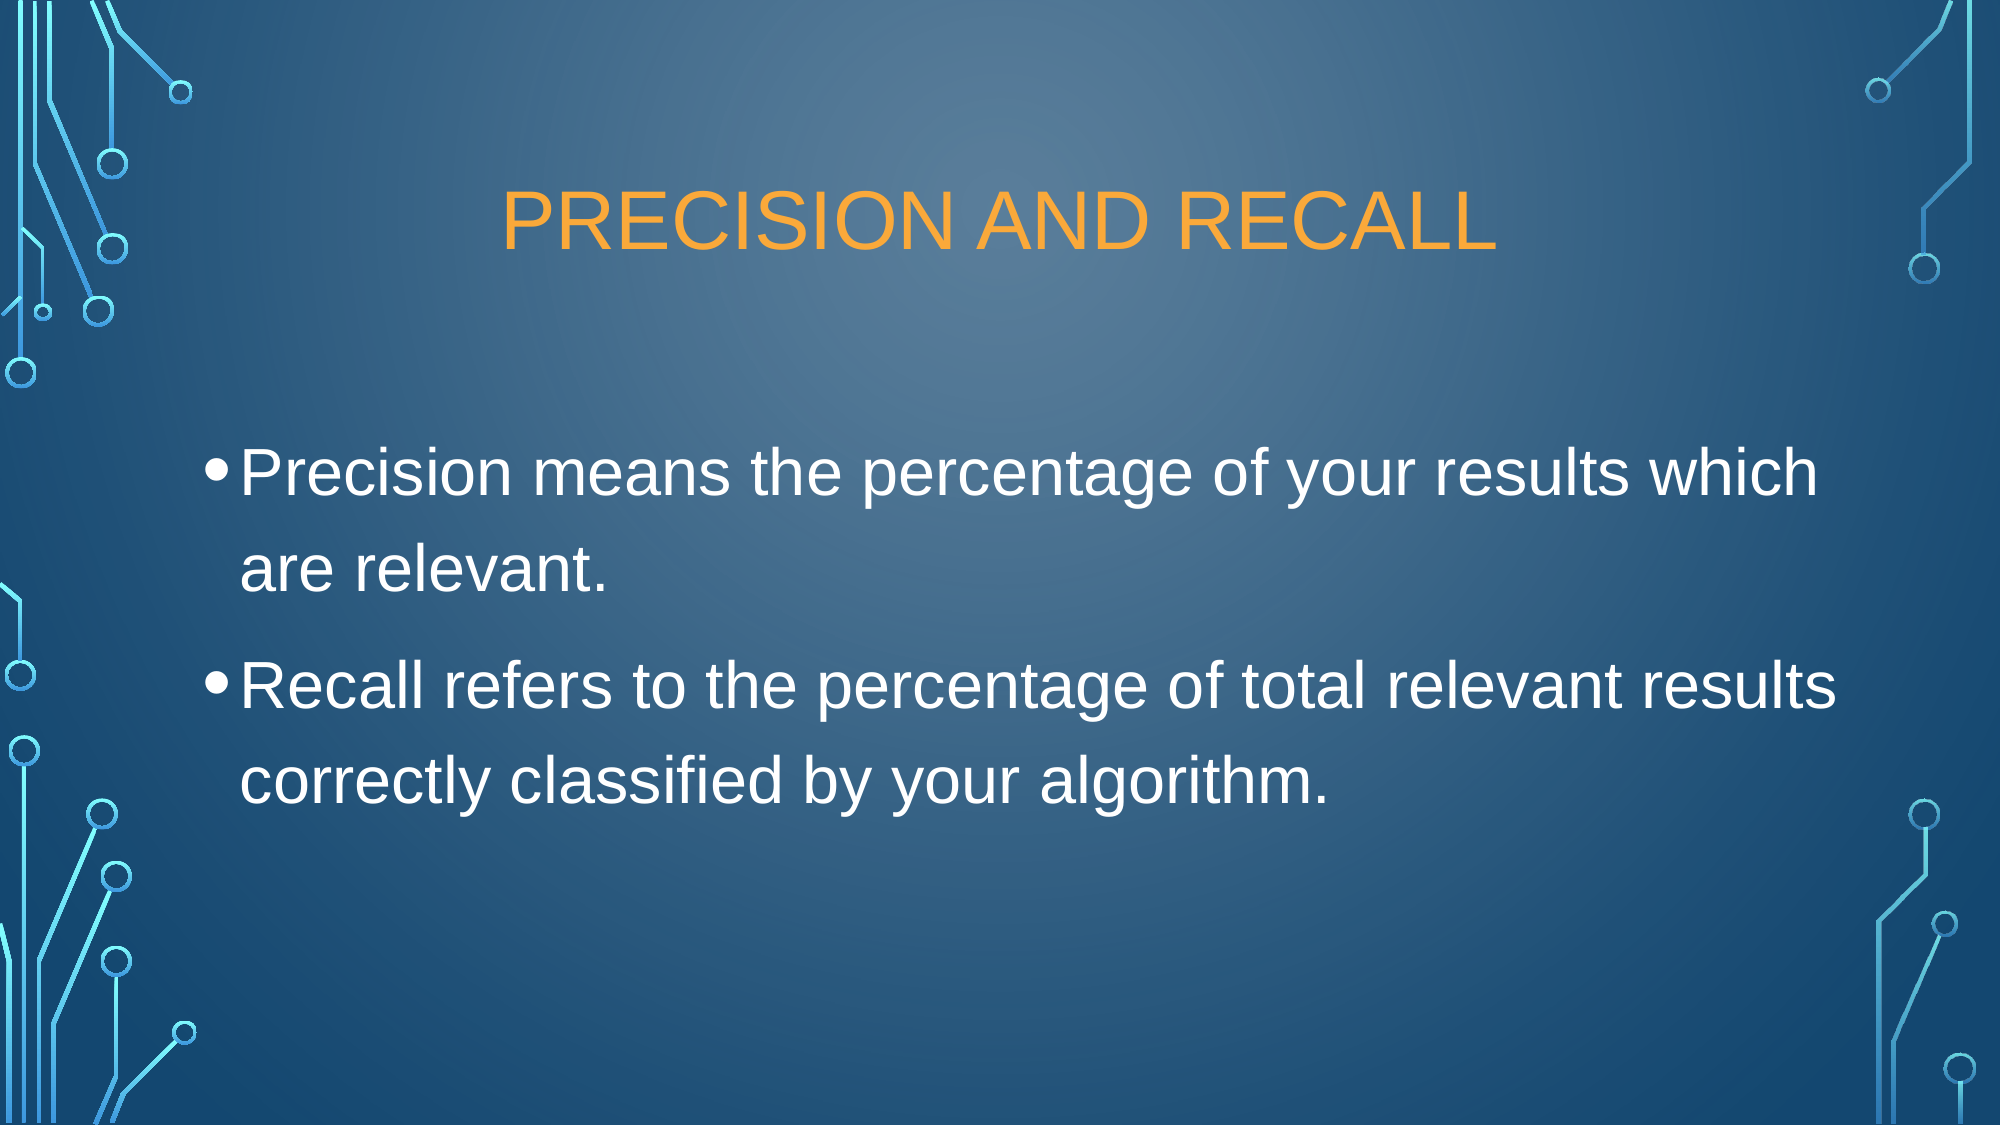

# PRECISION AND RECALL
Precision means the percentage of your results which are relevant.
Recall refers to the percentage of total relevant results correctly classified by your algorithm.